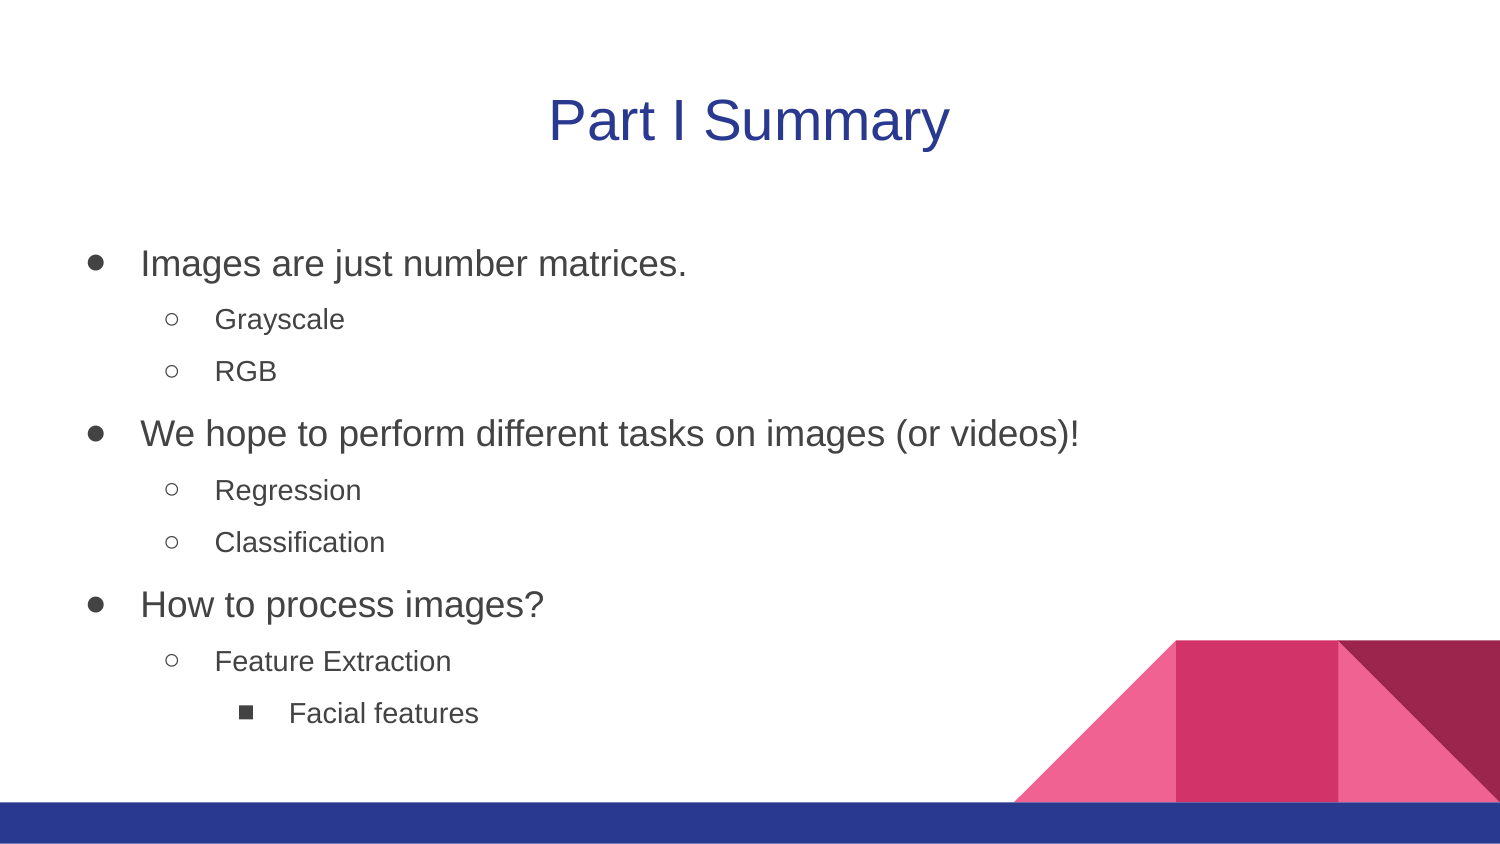

# Part I Summary
Images are just number matrices.
Grayscale
RGB
We hope to perform different tasks on images (or videos)!
Regression
Classification
How to process images?
Feature Extraction
Facial features